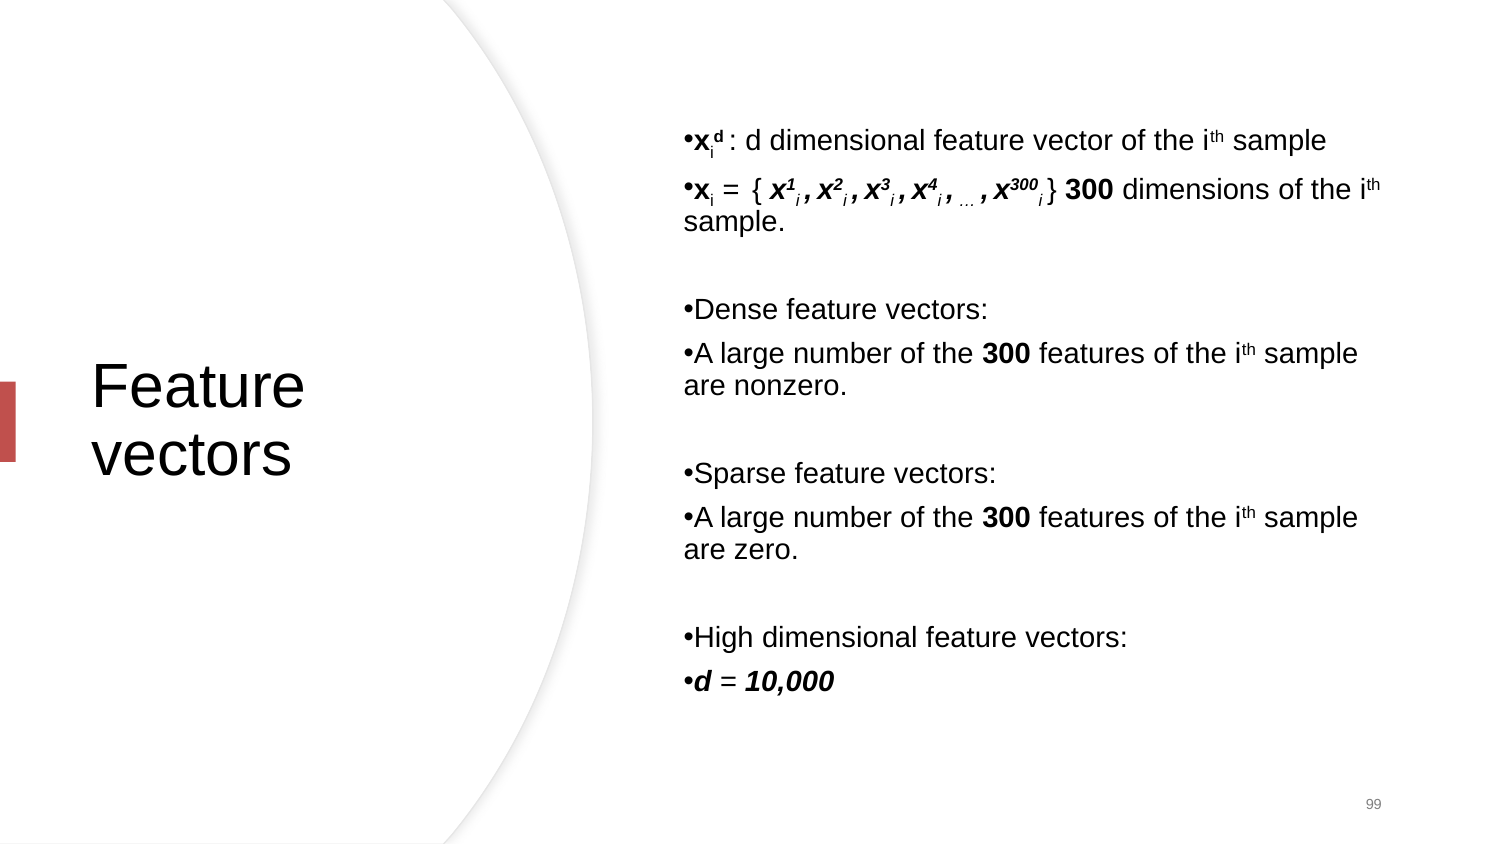

xid : d dimensional feature vector of the ith sample
xi =  { x1i , x2i , x3i , x4i , … , x300i } 300 dimensions of the ith sample.

Dense feature vectors:
A large number of the 300 features of the ith sample are nonzero.

Sparse feature vectors:
A large number of the 300 features of the ith sample are zero.

High dimensional feature vectors:
d = 10,000

# Feature vectors

99